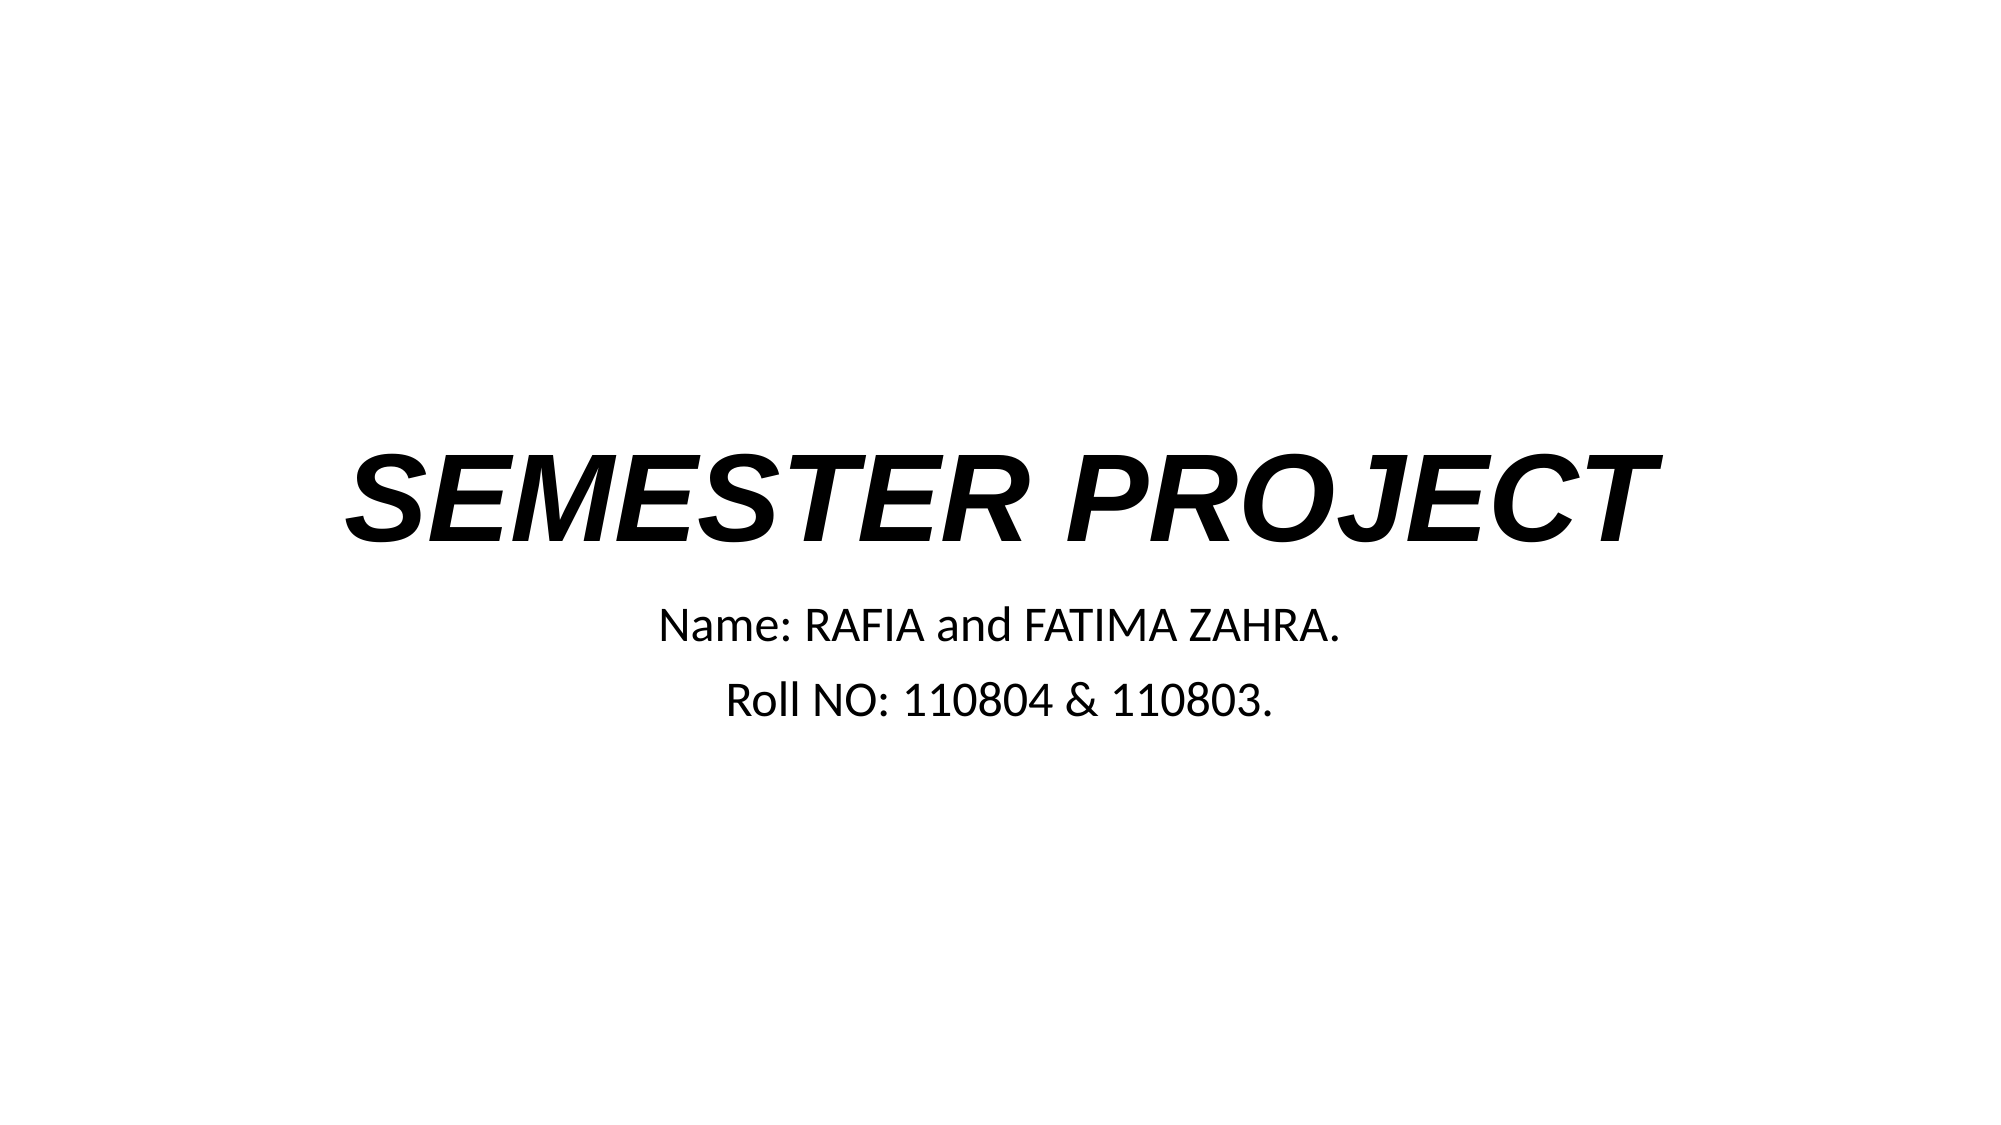

# SEMESTER PROJECT
Name: RAFIA and FATIMA ZAHRA.
Roll NO: 110804 & 110803.